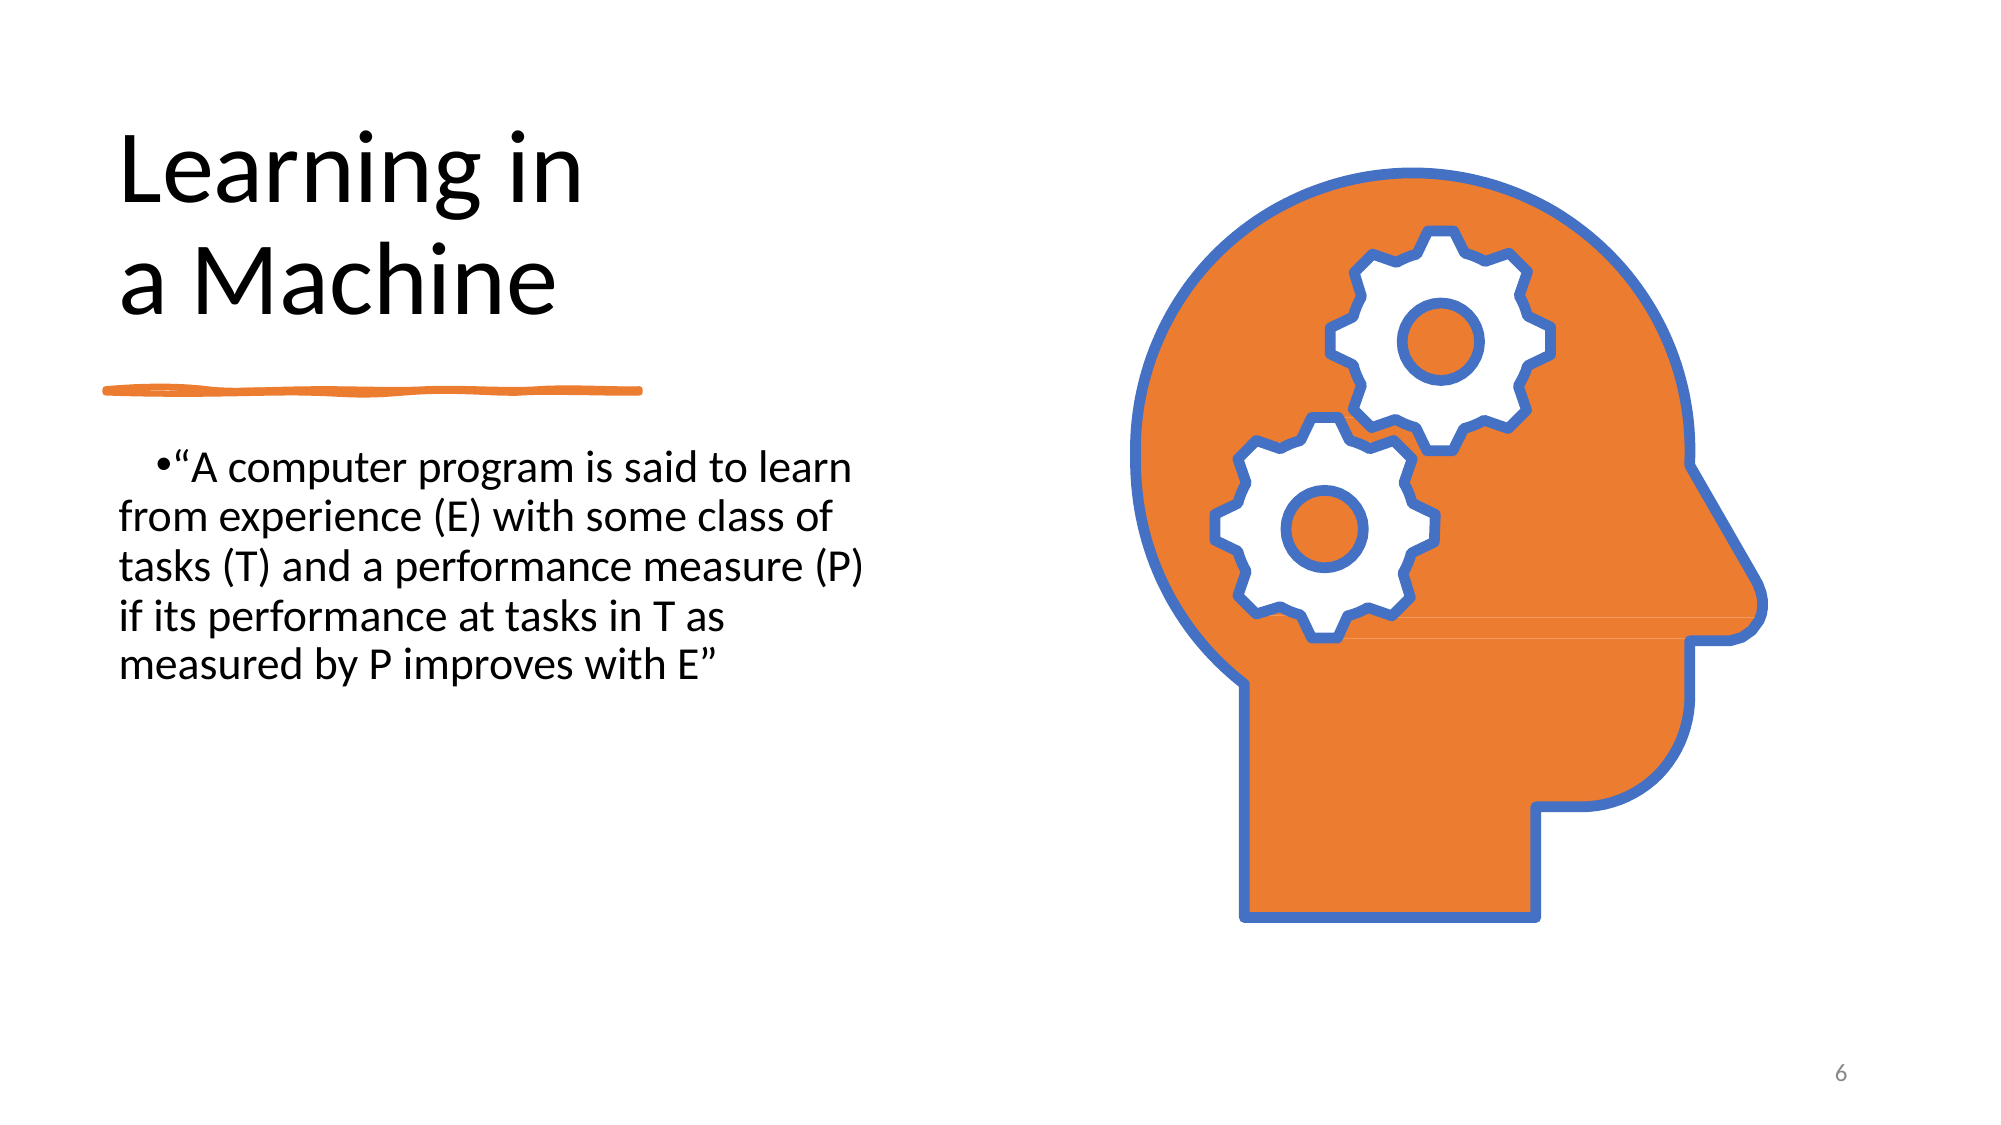

# Learning in a Machine

“A computer program is said to learn from experience (E) with some class of tasks (T) and a performance measure (P) if its performance at tasks in T as
measured by P improves with E”
6